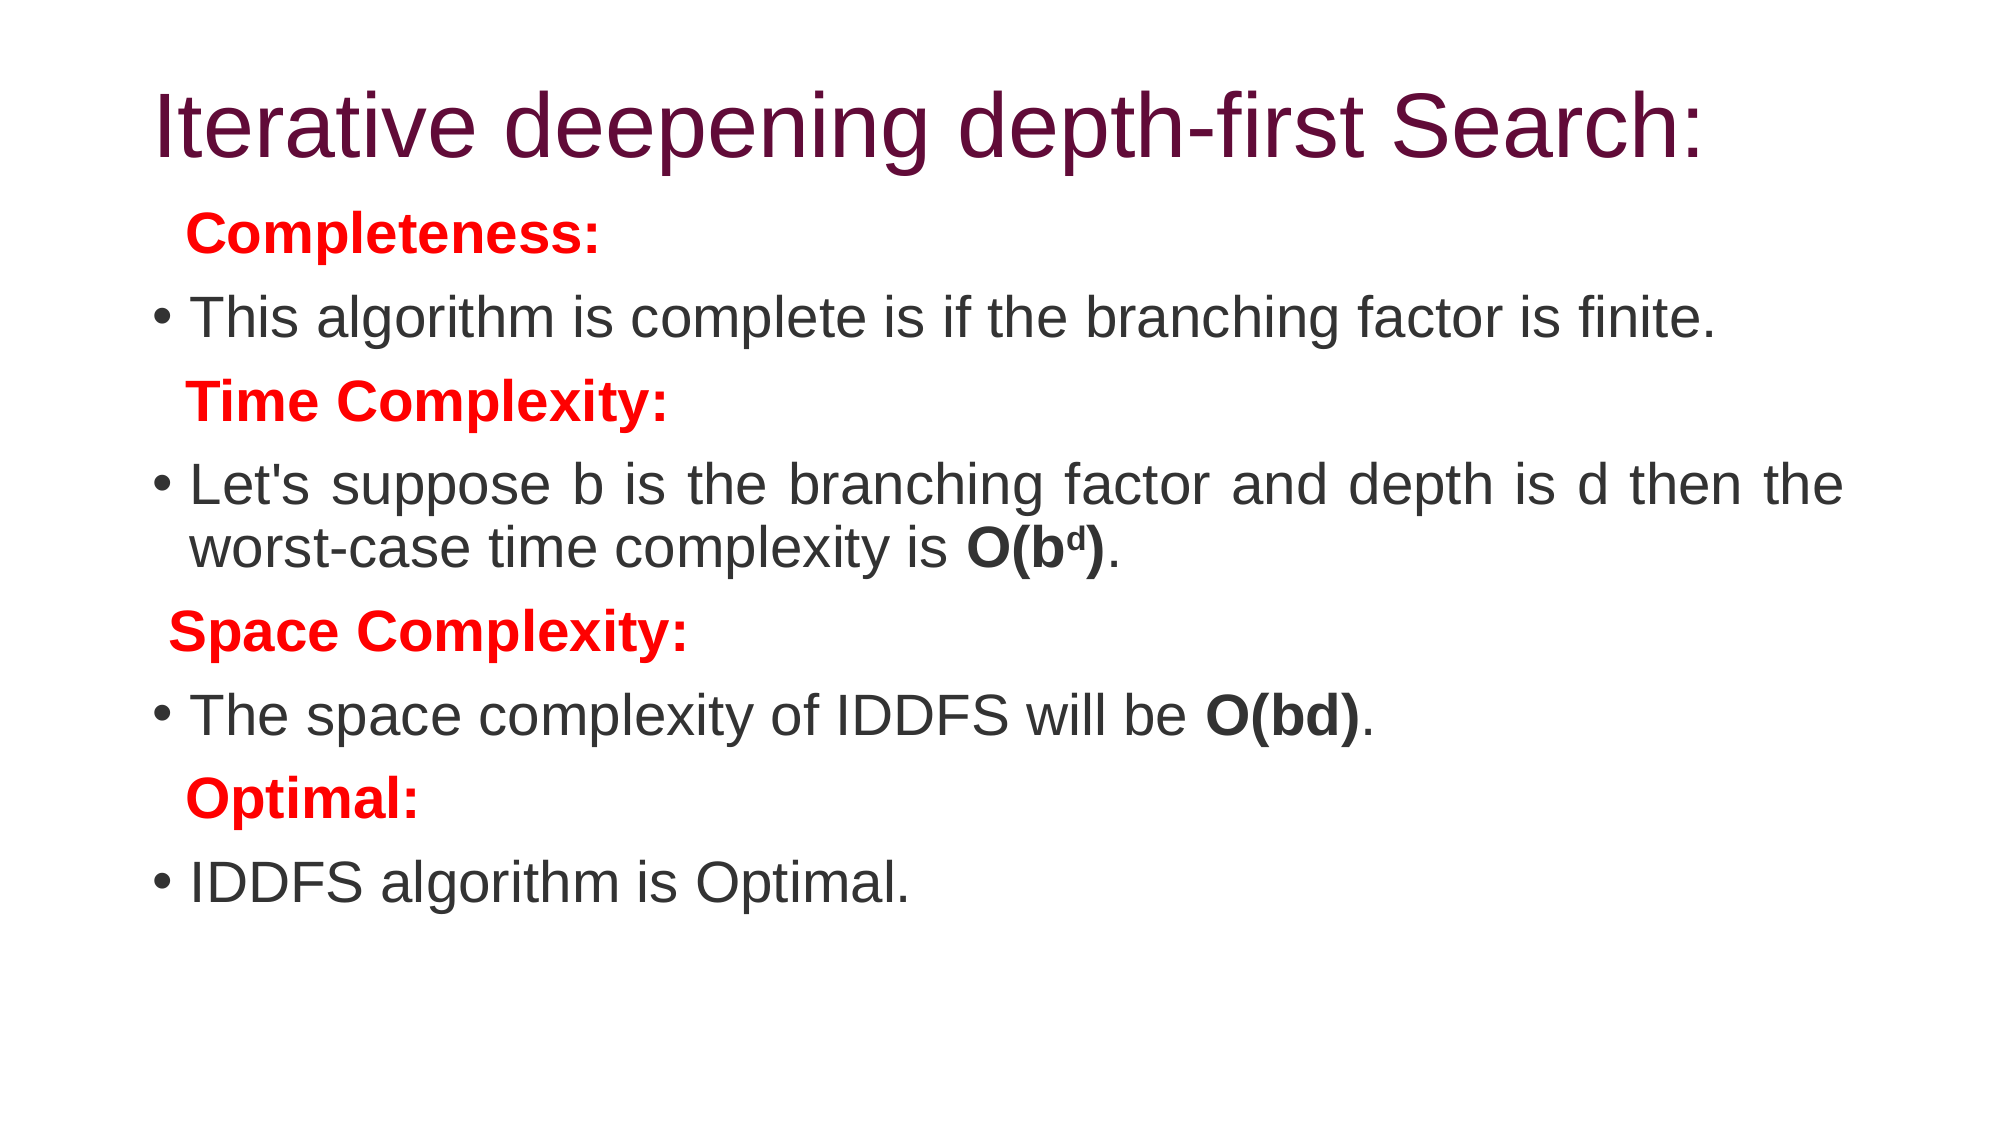

# Iterative deepening depth-first Search:
  Completeness:
This algorithm is complete is if the branching factor is finite.
  Time Complexity:
Let's suppose b is the branching factor and depth is d then the worst-case time complexity is O(bd).
 Space Complexity:
The space complexity of IDDFS will be O(bd).
  Optimal:
IDDFS algorithm is Optimal.